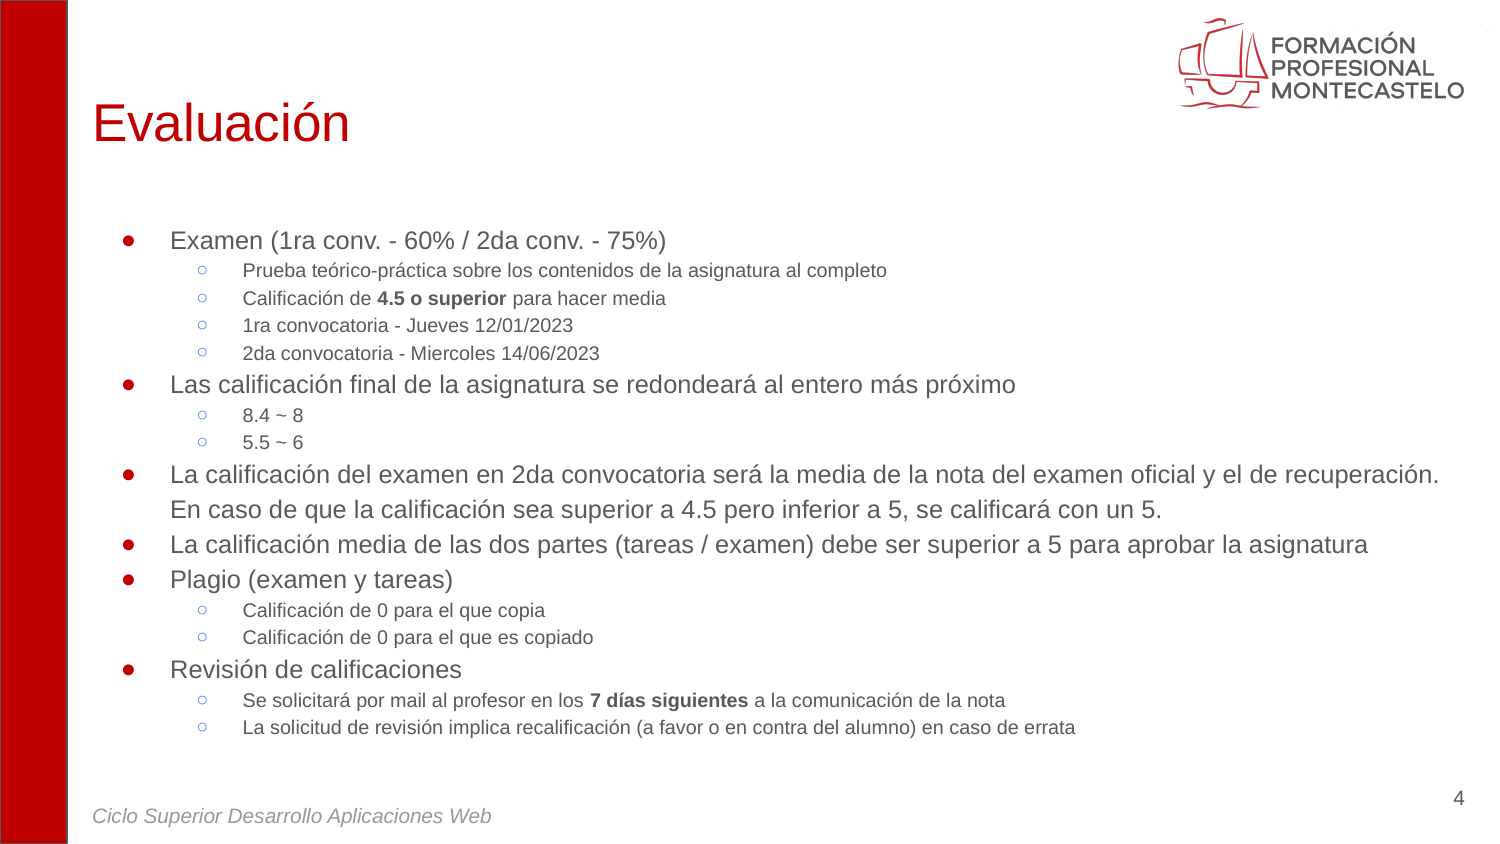

# Evaluación
Examen (1ra conv. - 60% / 2da conv. - 75%)
Prueba teórico-práctica sobre los contenidos de la asignatura al completo
Calificación de 4.5 o superior para hacer media
1ra convocatoria - Jueves 12/01/2023
2da convocatoria - Miercoles 14/06/2023
Las calificación final de la asignatura se redondeará al entero más próximo
8.4 ~ 8
5.5 ~ 6
La calificación del examen en 2da convocatoria será la media de la nota del examen oficial y el de recuperación. En caso de que la calificación sea superior a 4.5 pero inferior a 5, se calificará con un 5.
La calificación media de las dos partes (tareas / examen) debe ser superior a 5 para aprobar la asignatura
Plagio (examen y tareas)
Calificación de 0 para el que copia
Calificación de 0 para el que es copiado
Revisión de calificaciones
Se solicitará por mail al profesor en los 7 días siguientes a la comunicación de la nota
La solicitud de revisión implica recalificación (a favor o en contra del alumno) en caso de errata
4